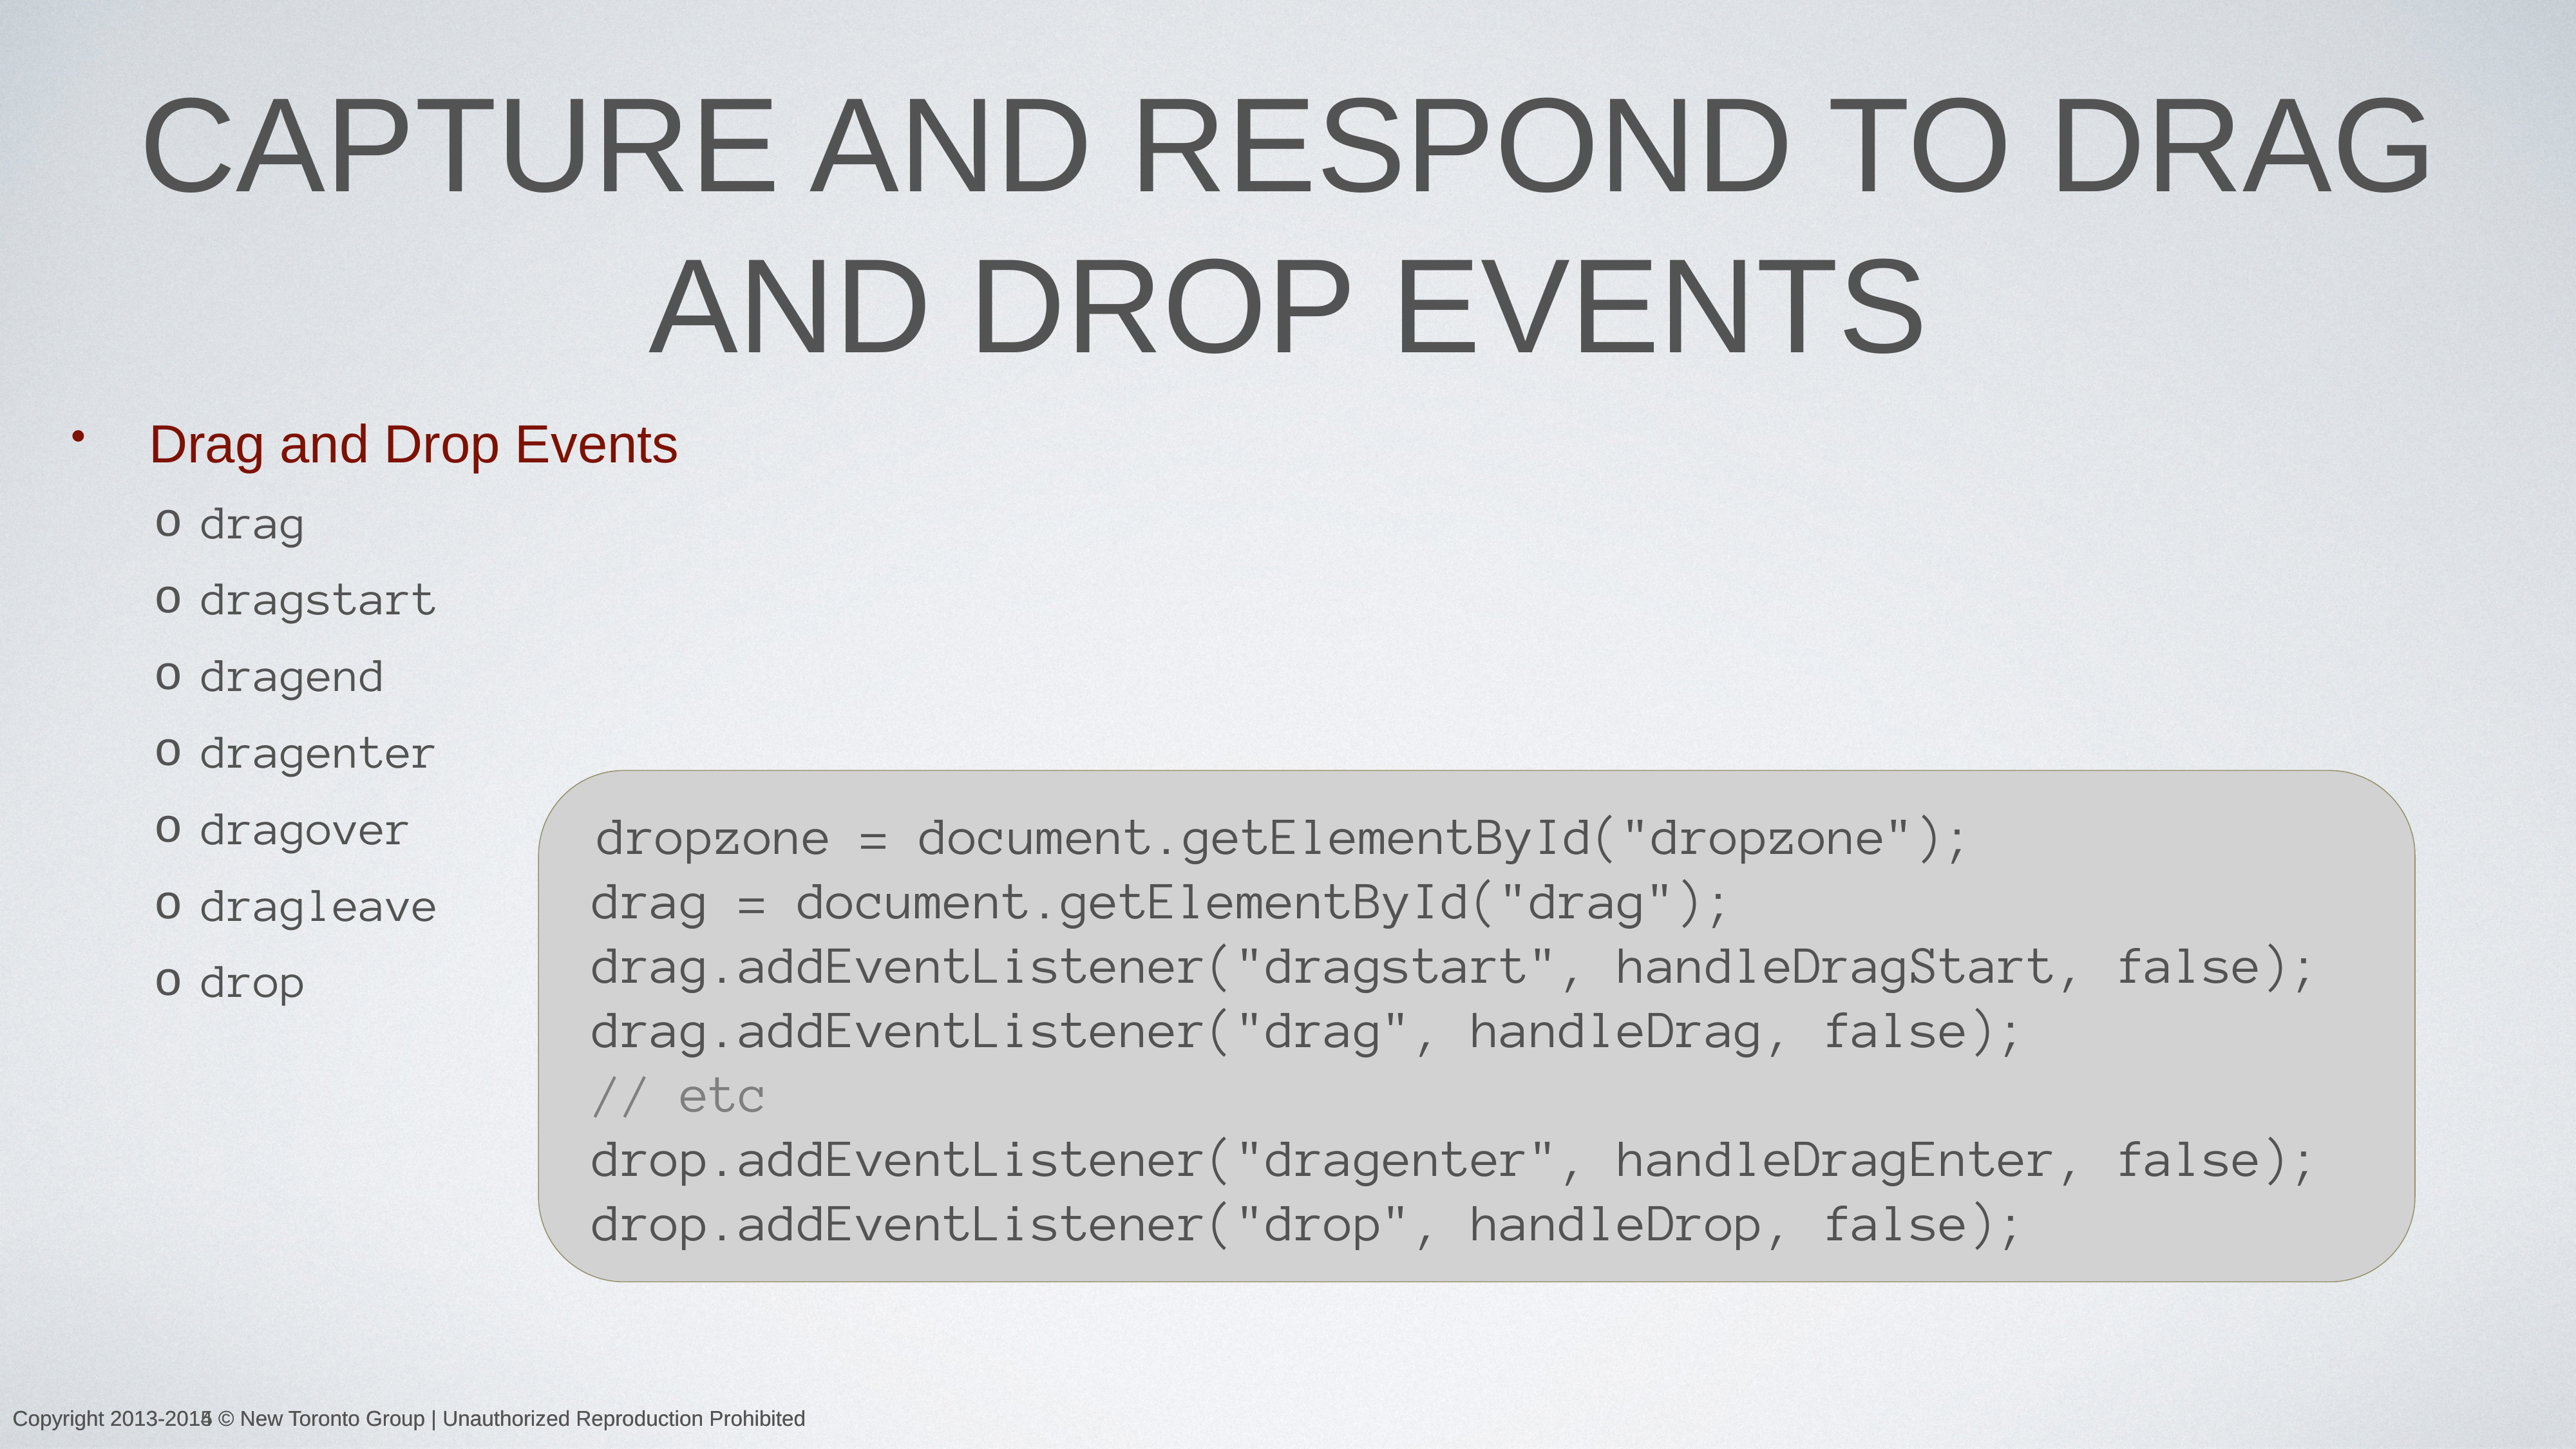

# Capture and respond to drag and drop events
Drag and Drop Events

| drag |
| --- |
| dragstart |
| dragend |
| dragenter |
| dragover |
| dragleave |
| drop |
 dropzone = document.getElementById("dropzone");
drag = document.getElementById("drag");
drag.addEventListener("dragstart", handleDragStart, false);
drag.addEventListener("drag", handleDrag, false);
// etc
drop.addEventListener("dragenter", handleDragEnter, false);
drop.addEventListener("drop", handleDrop, false);